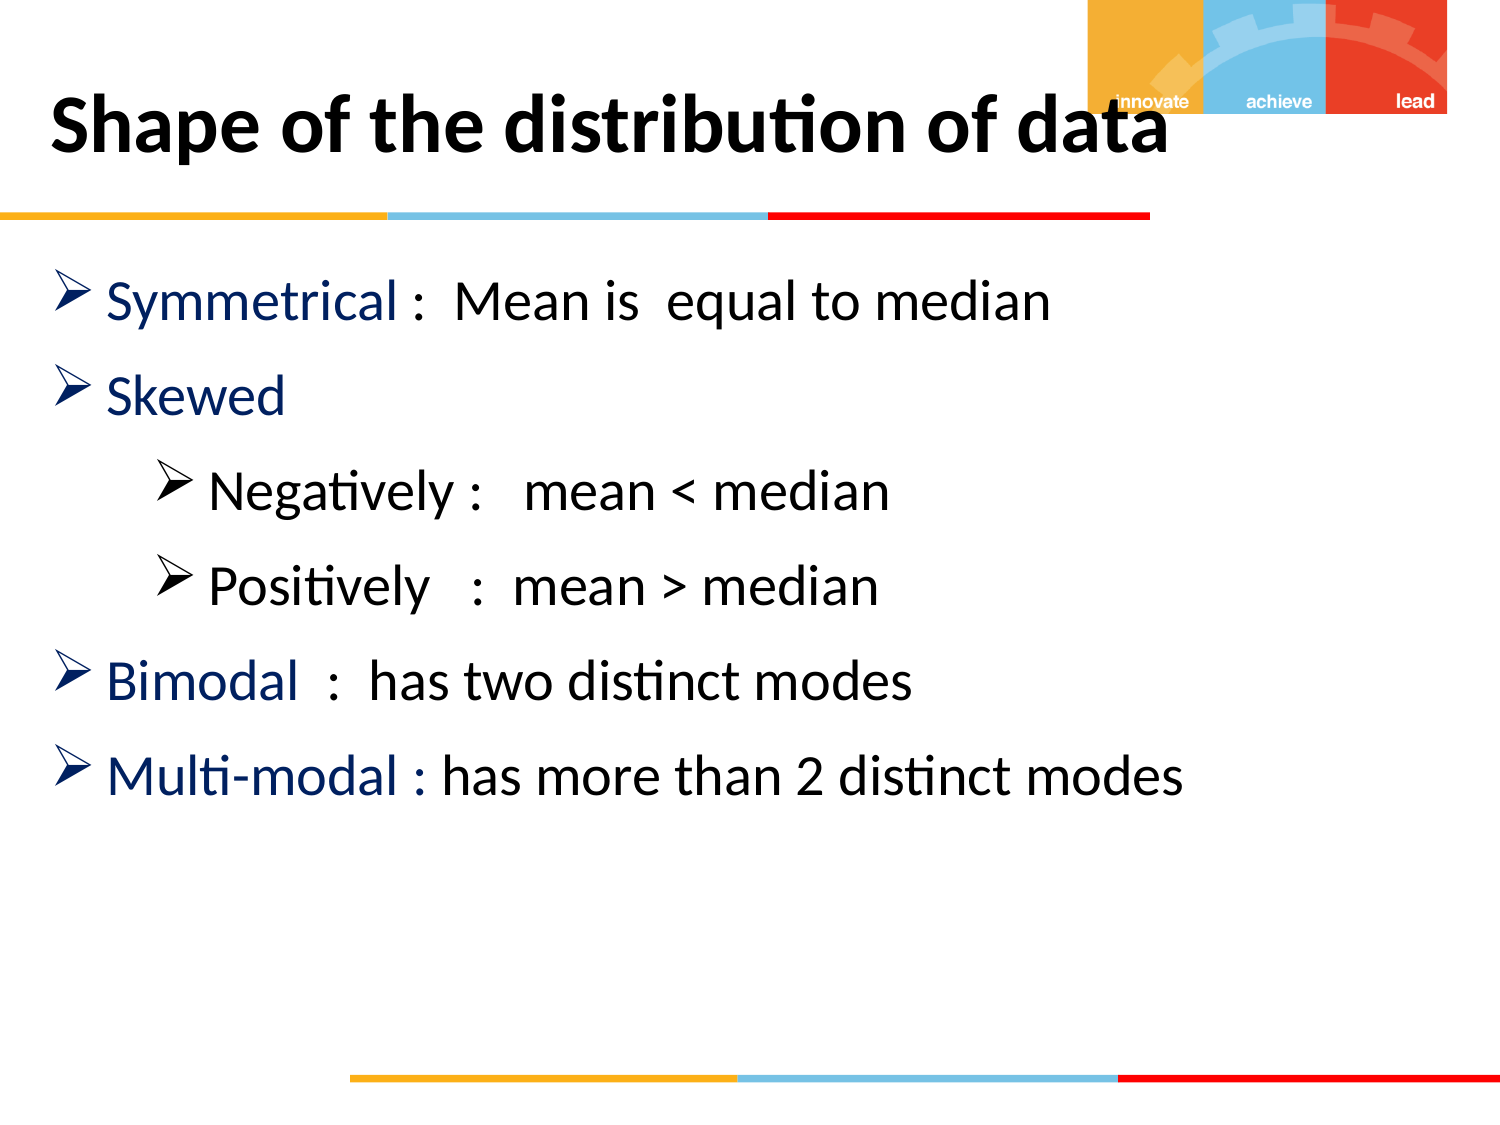

# Shape of the distribution of data
Symmetrical :  Mean is  equal to median
Skewed
Negatively :   mean < median
Positively   :  mean > median
Bimodal  :  has two distinct modes
Multi-modal : has more than 2 distinct modes